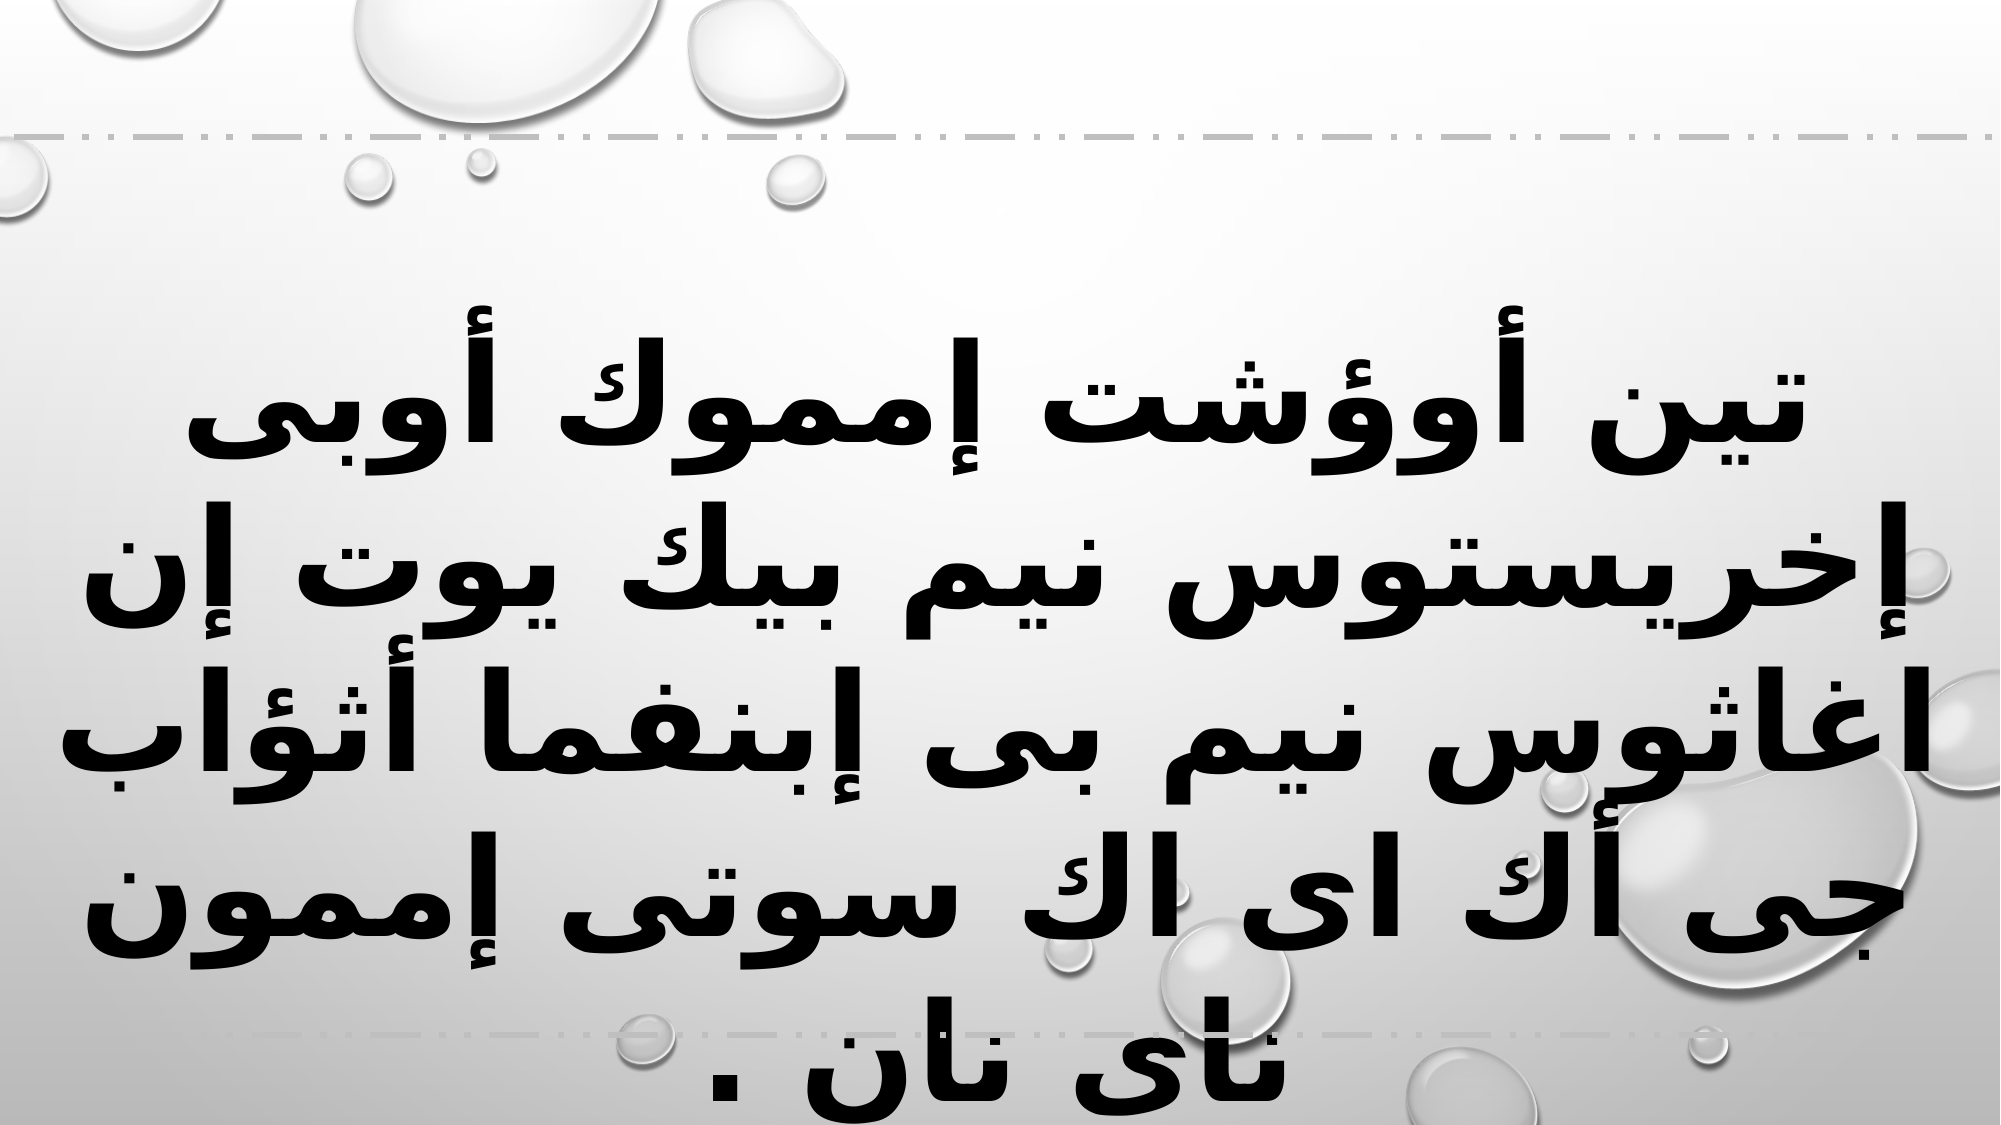

تين أوؤشت إمموك أوبى إخريستوس نيم بيك يوت إن اغاثوس نيم بى إبنفما أثؤاب جى أك اى اك سوتى إممون ناى نان .